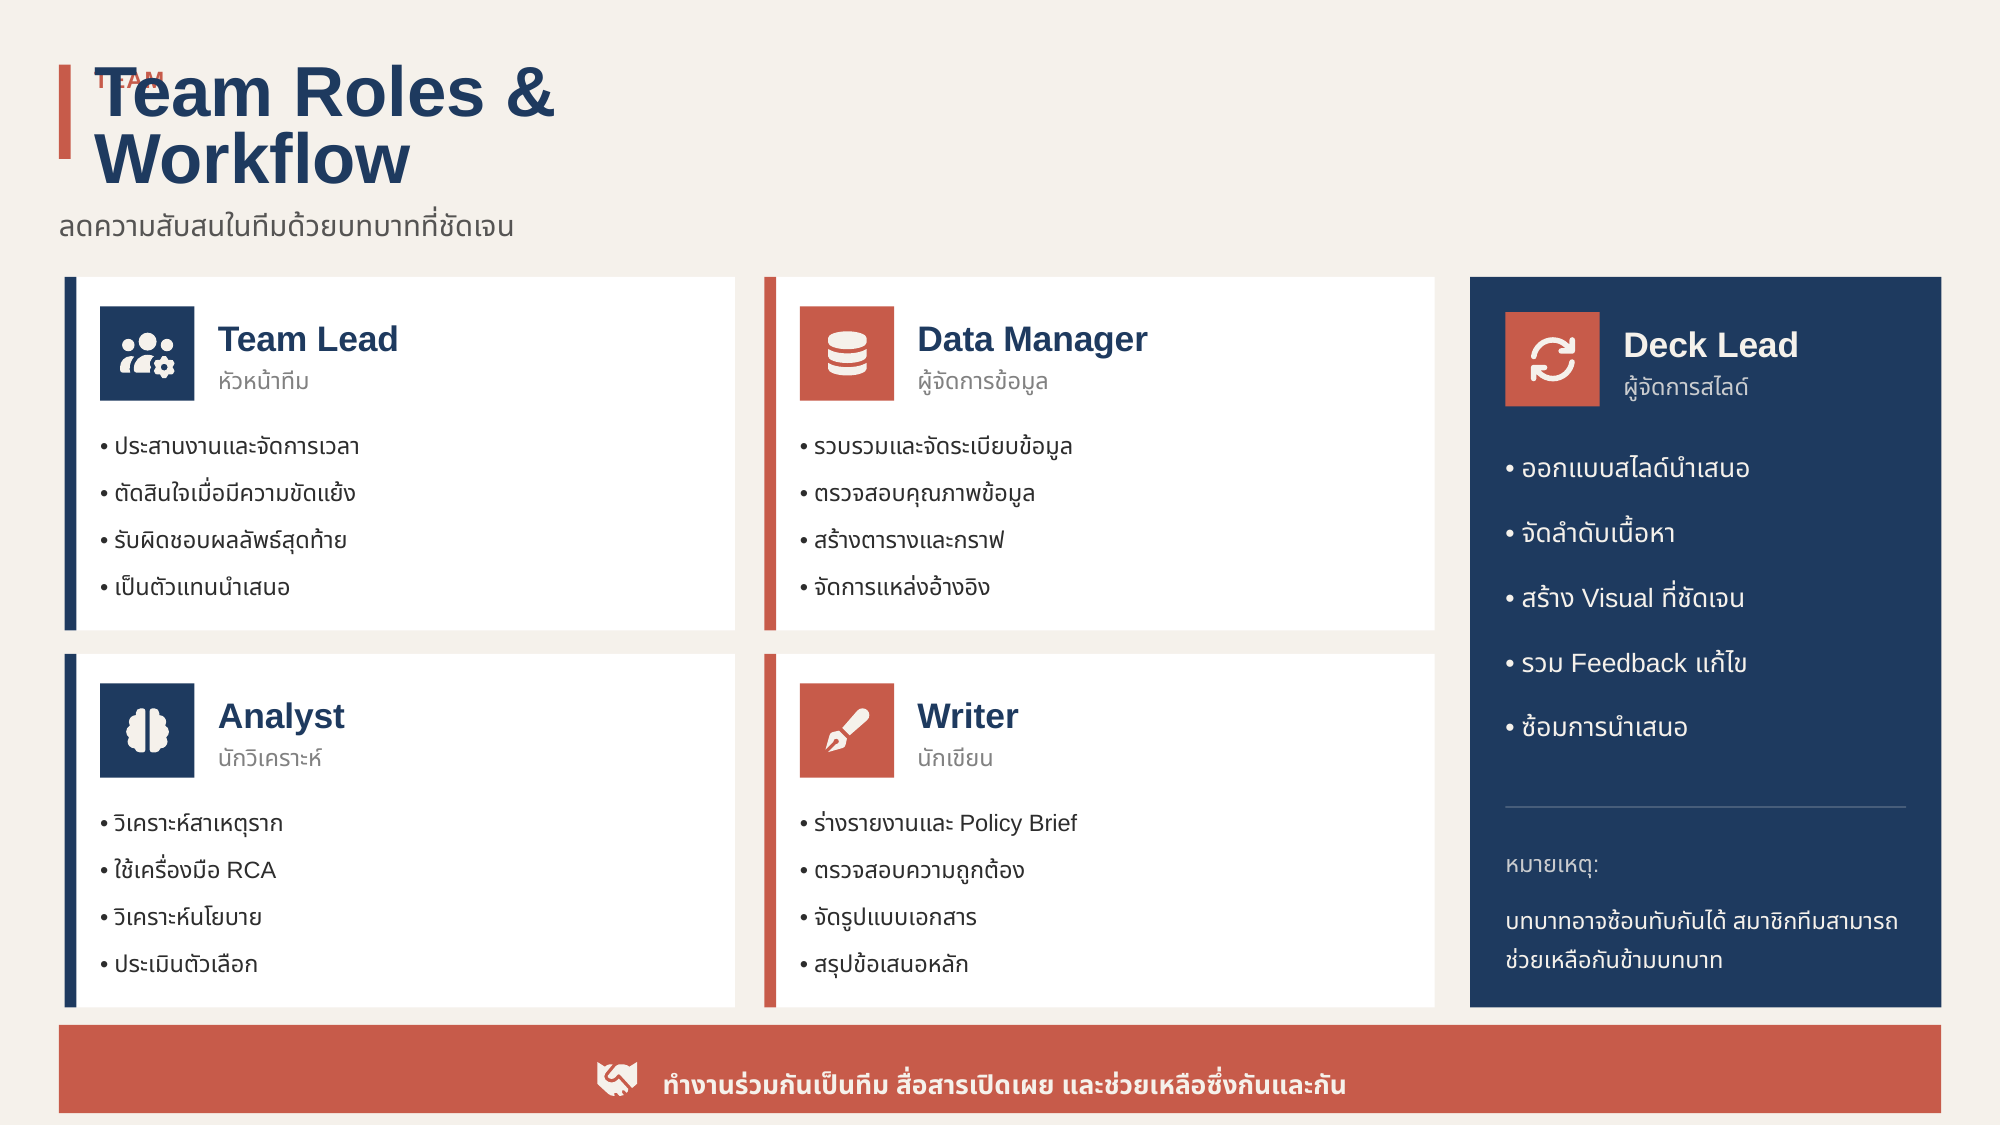

TEAM

Team Roles & Workflow
ลดความสับสนในทีมด้วยบทบาทที่ชัดเจน

Team Lead
Data Manager

Deck Lead

หัวหน้าทีม
ผู้จัดการข้อมูล
ผู้จัดการสไลด์
• ประสานงานและจัดการเวลา
• รวบรวมและจัดระเบียบข้อมูล
• ออกแบบสไลด์นำเสนอ
• ตัดสินใจเมื่อมีความขัดแย้ง
• ตรวจสอบคุณภาพข้อมูล
• จัดลำดับเนื้อหา
• รับผิดชอบผลลัพธ์สุดท้าย
• สร้างตารางและกราฟ
• เป็นตัวแทนนำเสนอ
• จัดการแหล่งอ้างอิง
• สร้าง Visual ที่ชัดเจน
• รวม Feedback แก้ไข

Analyst
Writer
• ซ้อมการนำเสนอ

นักวิเคราะห์
นักเขียน
• วิเคราะห์สาเหตุราก
• ร่างรายงานและ Policy Brief

หมายเหตุ:
• ใช้เครื่องมือ RCA
• ตรวจสอบความถูกต้อง
• วิเคราะห์นโยบาย
• จัดรูปแบบเอกสาร
บทบาทอาจซ้อนทับกันได้ สมาชิกทีมสามารถช่วยเหลือกันข้ามบทบาท
• ประเมินตัวเลือก
• สรุปข้อเสนอหลัก

ทำงานร่วมกันเป็นทีม สื่อสารเปิดเผย และช่วยเหลือซึ่งกันและกัน